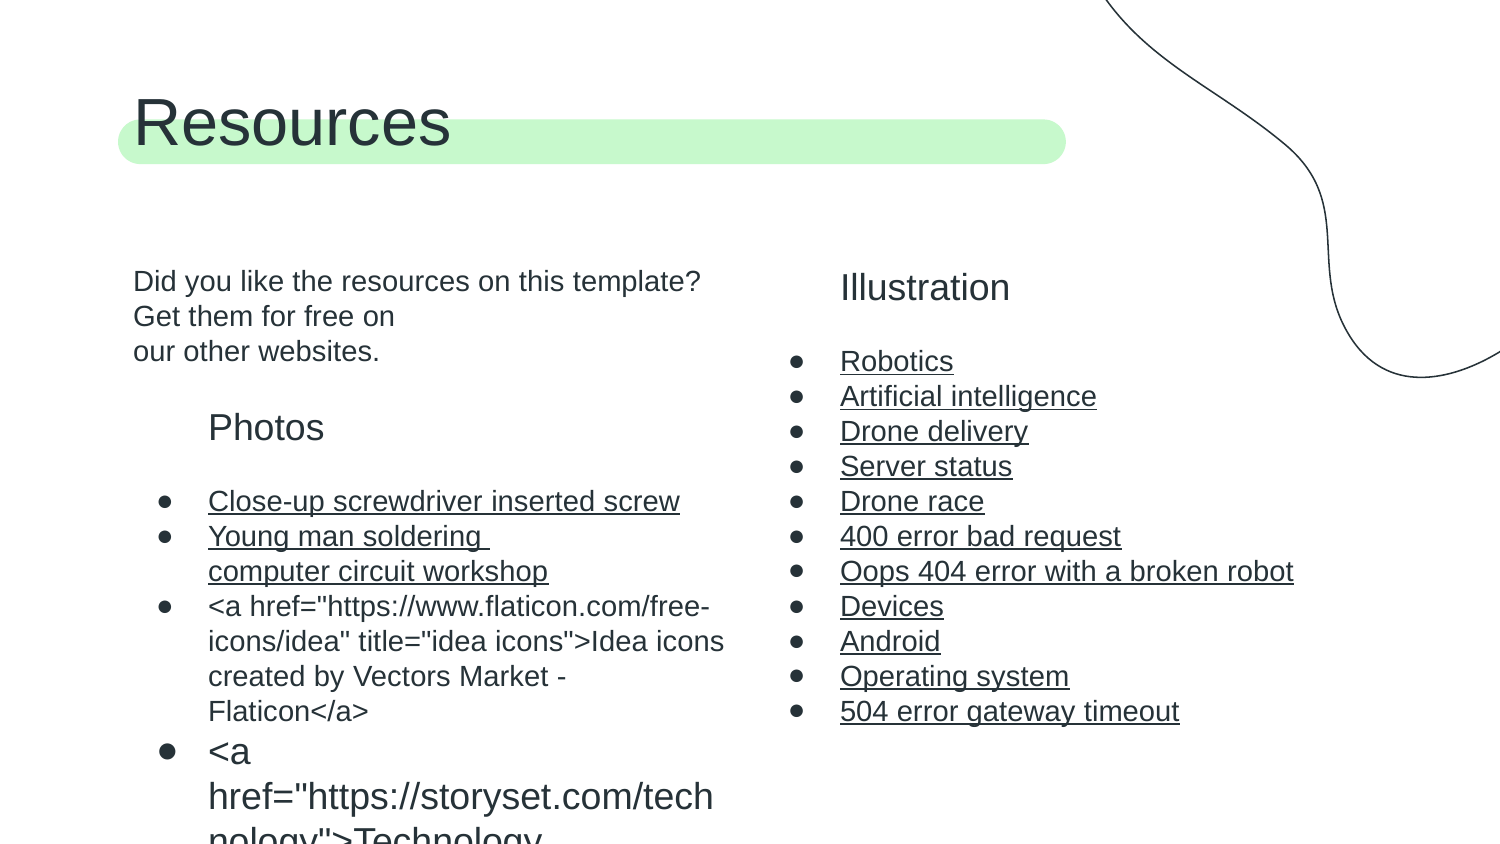

# Resources
Did you like the resources on this template? Get them for free on
our other websites.

Photos

Close-up screwdriver
inserted screw
Young man soldering
computer circuit workshop
<a href="https://www.flaticon.com/free-icons/idea" title="idea icons">Idea icons created by Vectors Market - Flaticon</a>
<a href="https://storyset.com/technology">Technology illustrations by Storyset</a>
Illustration

Robotics
Artificial intelligence
Drone delivery
Server status
Drone race
400 error bad request
Oops 404 error with a broken robot
Devices
Android
Operating system
504 error gateway timeout